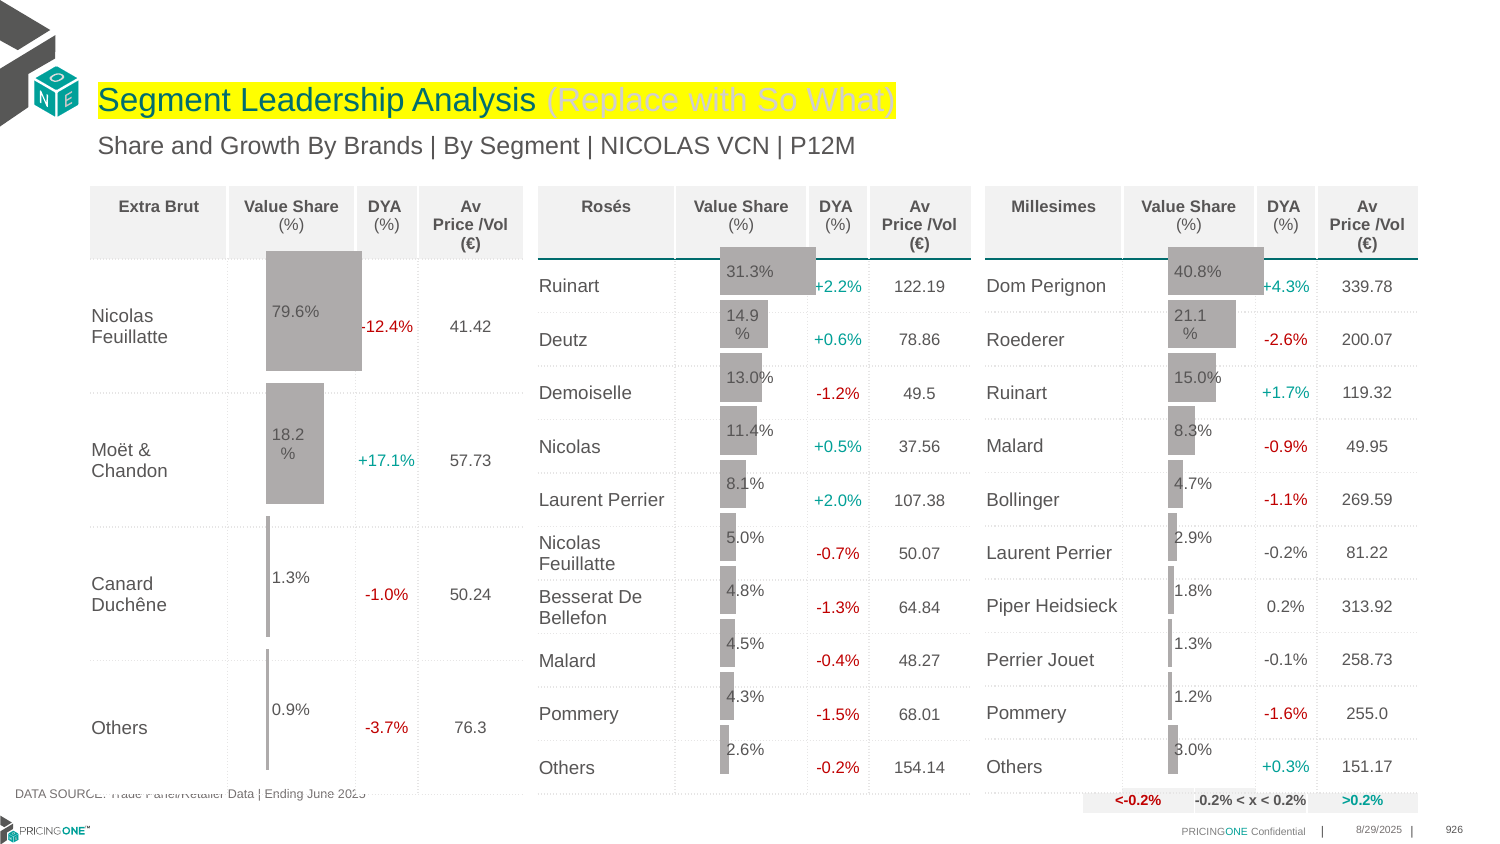

# Segment Leadership Analysis (Replace with So What)
Share and Growth By Brands | By Segment | NICOLAS VCN | P12M
| Rosés | Value Share (%) | DYA (%) | Av Price /Vol (€) |
| --- | --- | --- | --- |
| Ruinart |  | +2.2% | 122.19 |
| Deutz |  | +0.6% | 78.86 |
| Demoiselle |  | -1.2% | 49.5 |
| Nicolas |  | +0.5% | 37.56 |
| Laurent Perrier |  | +2.0% | 107.38 |
| Nicolas Feuillatte |  | -0.7% | 50.07 |
| Besserat De Bellefon |  | -1.3% | 64.84 |
| Malard |  | -0.4% | 48.27 |
| Pommery |  | -1.5% | 68.01 |
| Others |  | -0.2% | 154.14 |
| Extra Brut | Value Share (%) | DYA (%) | Av Price /Vol (€) |
| --- | --- | --- | --- |
| Nicolas Feuillatte |  | -12.4% | 41.42 |
| Moët & Chandon |  | +17.1% | 57.73 |
| Canard Duchêne |  | -1.0% | 50.24 |
| Others |  | -3.7% | 76.3 |
| Millesimes | Value Share (%) | DYA (%) | Av Price /Vol (€) |
| --- | --- | --- | --- |
| Dom Perignon |  | +4.3% | 339.78 |
| Roederer |  | -2.6% | 200.07 |
| Ruinart |  | +1.7% | 119.32 |
| Malard |  | -0.9% | 49.95 |
| Bollinger |  | -1.1% | 269.59 |
| Laurent Perrier |  | -0.2% | 81.22 |
| Piper Heidsieck |  | 0.2% | 313.92 |
| Perrier Jouet |  | -0.1% | 258.73 |
| Pommery |  | -1.6% | 255.0 |
| Others |  | +0.3% | 151.17 |

### Chart

| Category | Extra Brut | NICOLAS VCN |
|---|---|
| None | 0.7964899959834818 |

### Chart

| Category | Rosés | NICOLAS VCN |
|---|---|
| None | 0.3125537137157155 |

### Chart

| Category | Millesimes | NICOLAS VCN |
|---|---|
| None | 0.4079433359864779 |
DATA SOURCE: Trade Panel/Retailer Data | Ending June 2025
| <-0.2% | -0.2% < x < 0.2% | >0.2% |
| --- | --- | --- |

8/29/2025
926